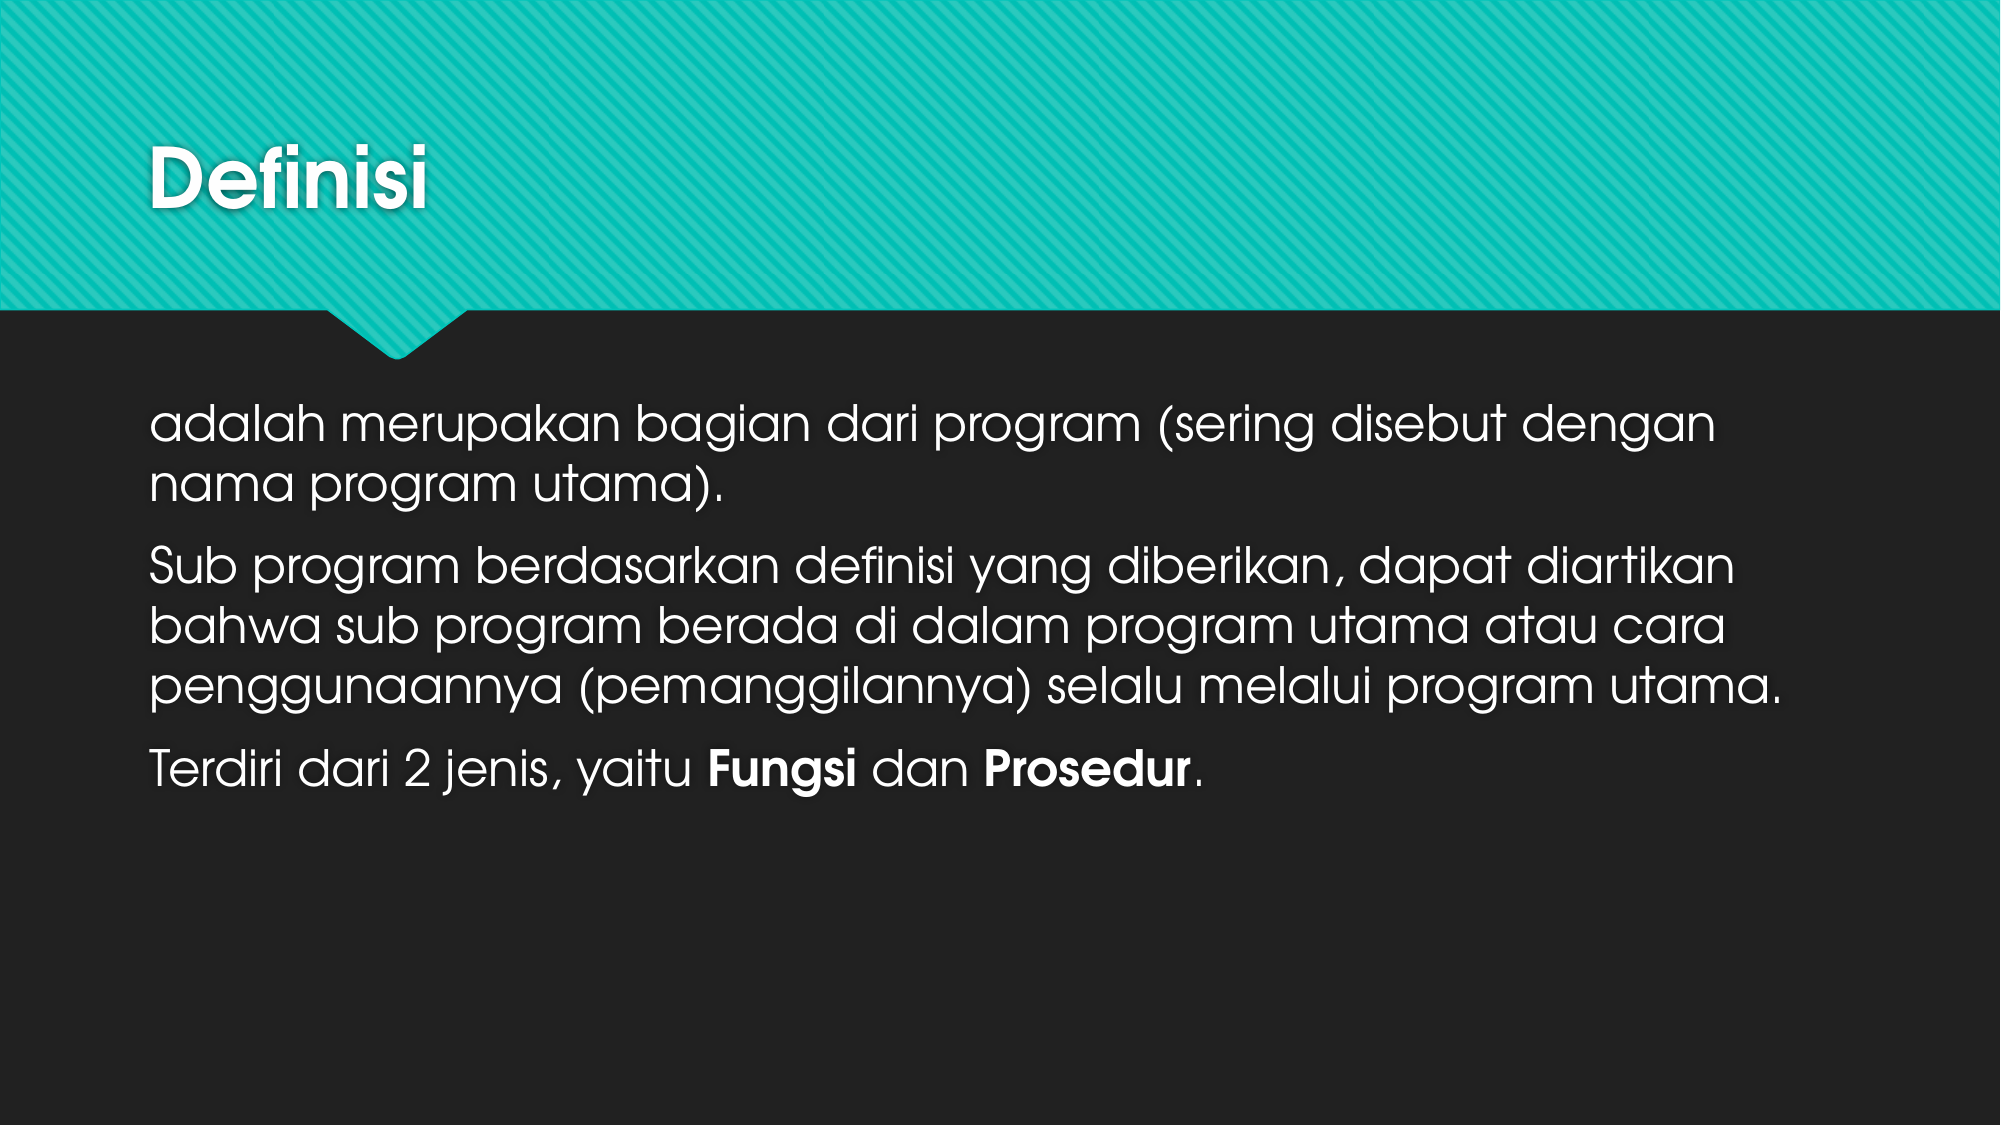

# Definisi
adalah merupakan bagian dari program (sering disebut dengan nama program utama).
Sub program berdasarkan definisi yang diberikan, dapat diartikan bahwa sub program berada di dalam program utama atau cara penggunaannya (pemanggilannya) selalu melalui program utama.
Terdiri dari 2 jenis, yaitu Fungsi dan Prosedur.